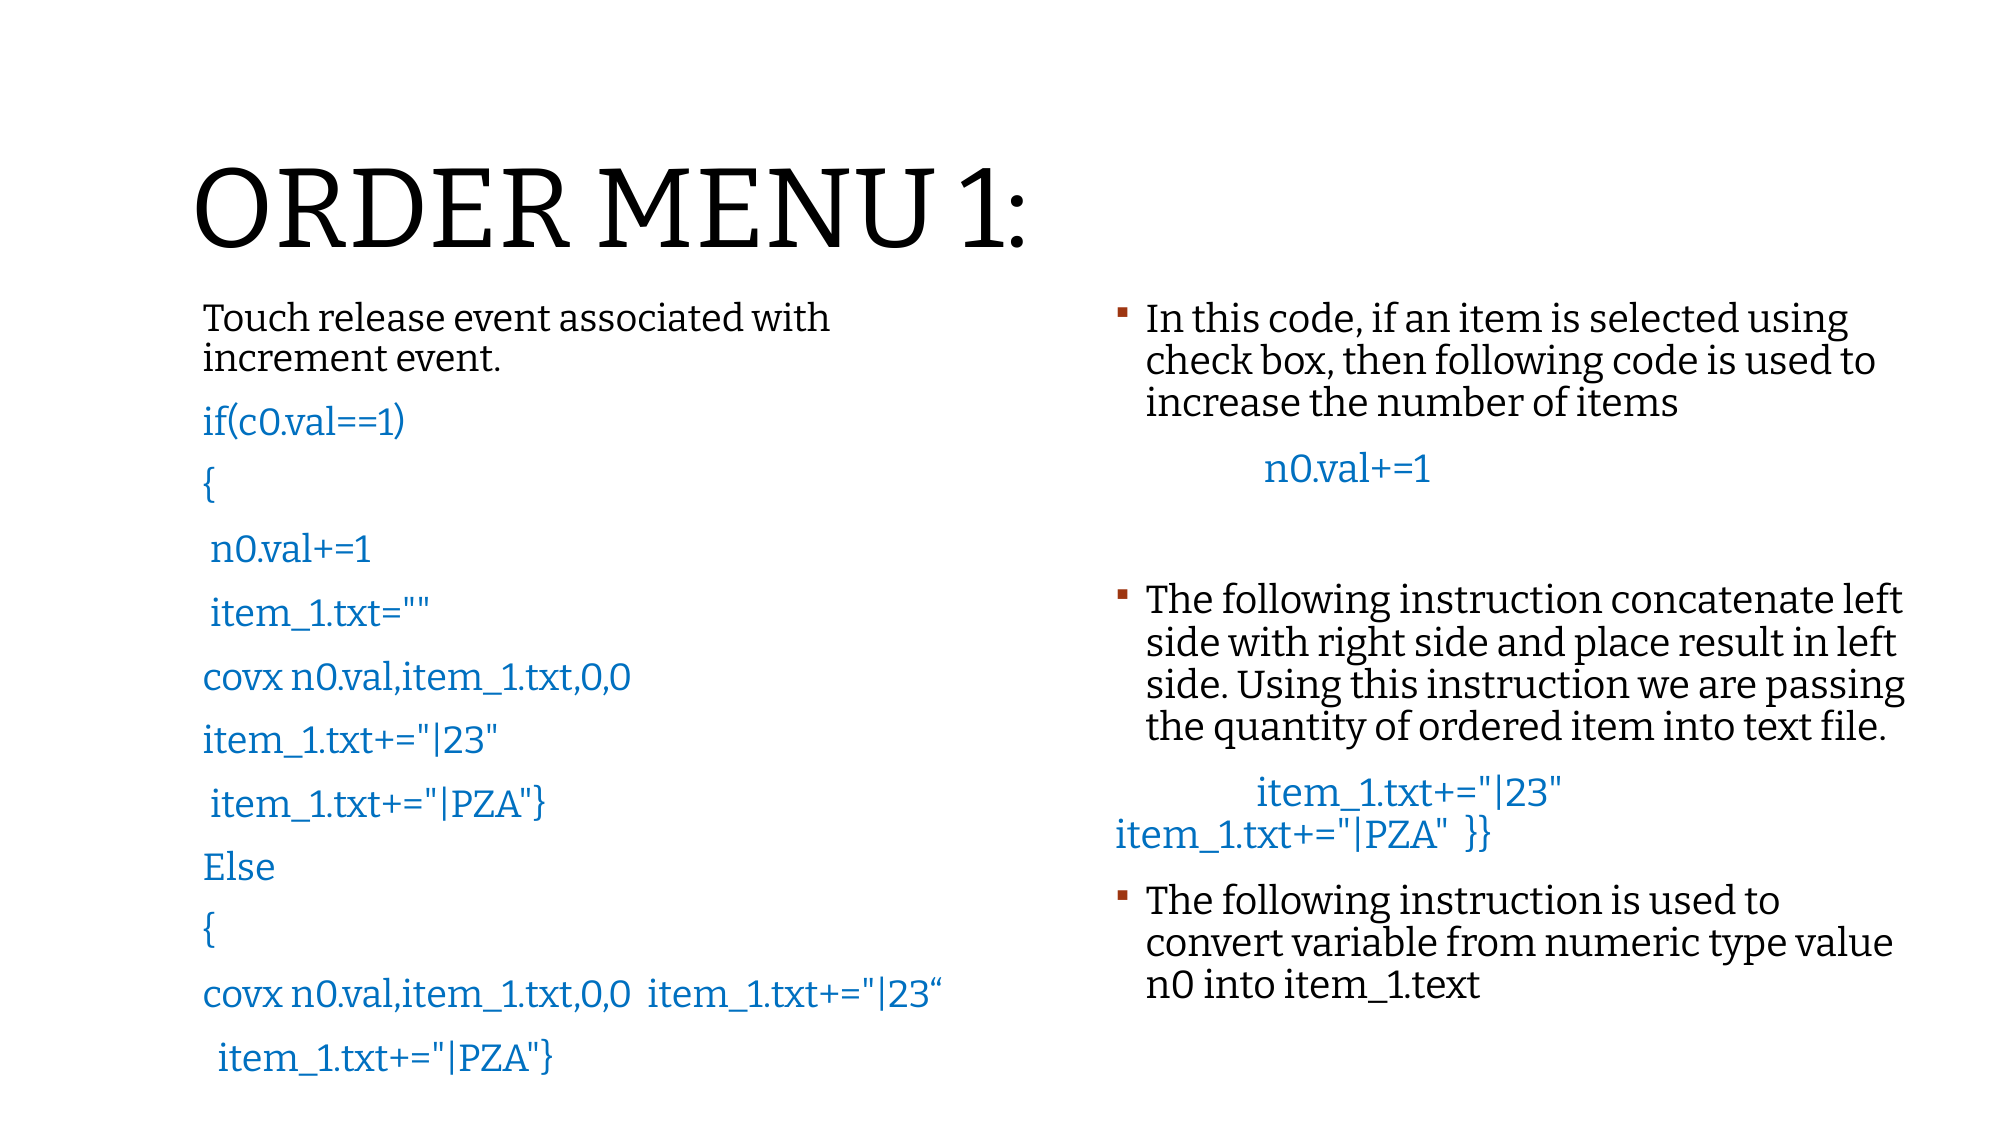

# Order menu 1:
Touch release event associated with increment event.
if(c0.val==1)
{
 n0.val+=1
 item_1.txt=""
covx n0.val,item_1.txt,0,0
item_1.txt+="|23"
 item_1.txt+="|PZA"}
Else
{
covx n0.val,item_1.txt,0,0  item_1.txt+="|23“
  item_1.txt+="|PZA"}
In this code, if an item is selected using check box, then following code is used to increase the number of items
  	 n0.val+=1

The following instruction concatenate left side with right side and place result in left side. Using this instruction we are passing the quantity of ordered item into text file.
  	item_1.txt+="|23"              	item_1.txt+="|PZA"  }}
The following instruction is used to convert variable from numeric type value n0 into item_1.text